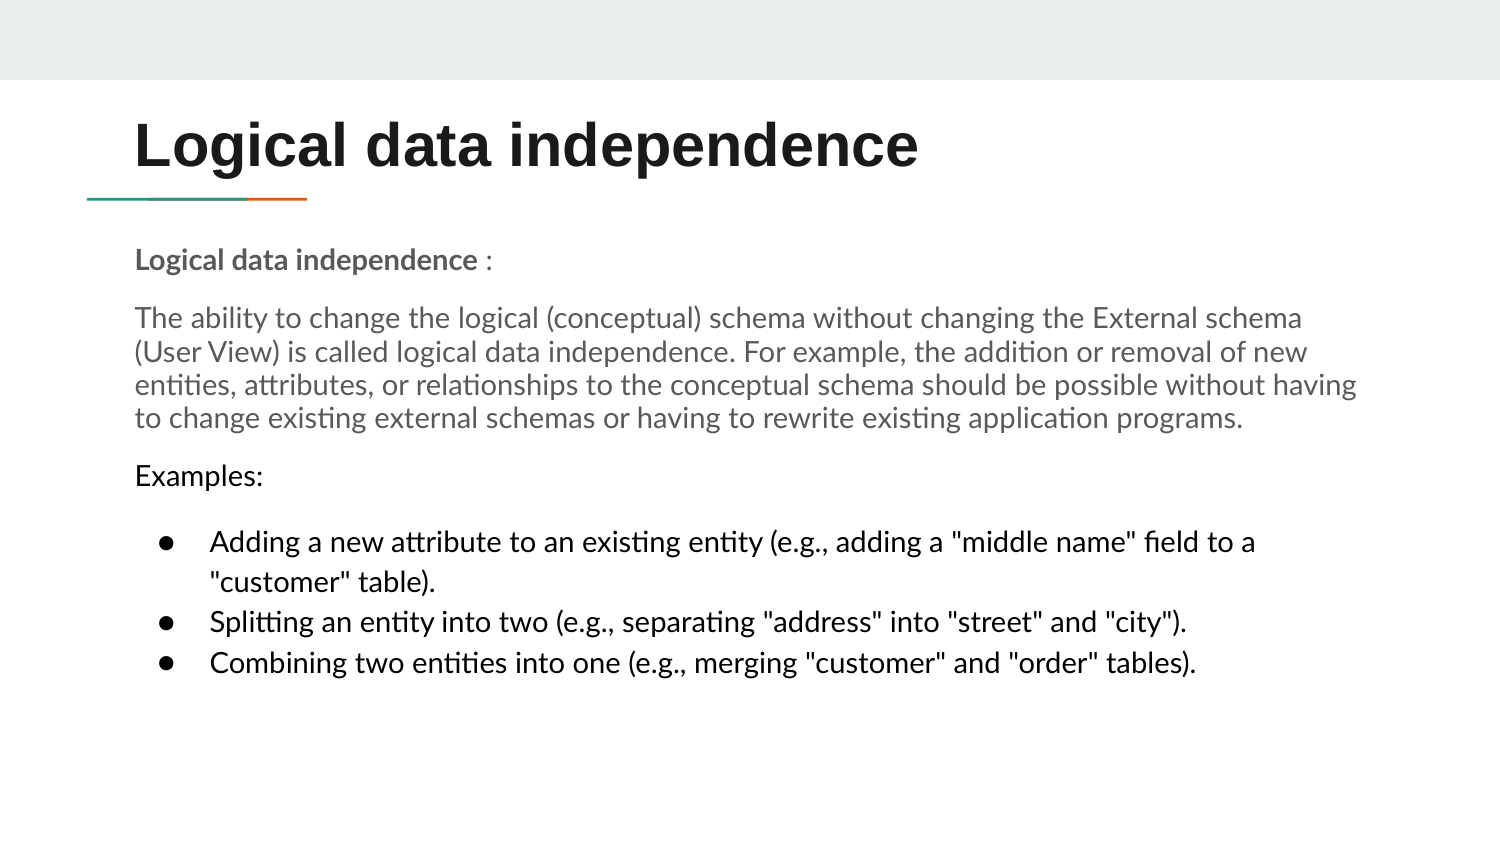

# Logical data independence
Logical data independence :
The ability to change the logical (conceptual) schema without changing the External schema (User View) is called logical data independence. For example, the addition or removal of new entities, attributes, or relationships to the conceptual schema should be possible without having to change existing external schemas or having to rewrite existing application programs.
Examples:
Adding a new attribute to an existing entity (e.g., adding a "middle name" field to a "customer" table).
Splitting an entity into two (e.g., separating "address" into "street" and "city").
Combining two entities into one (e.g., merging "customer" and "order" tables).